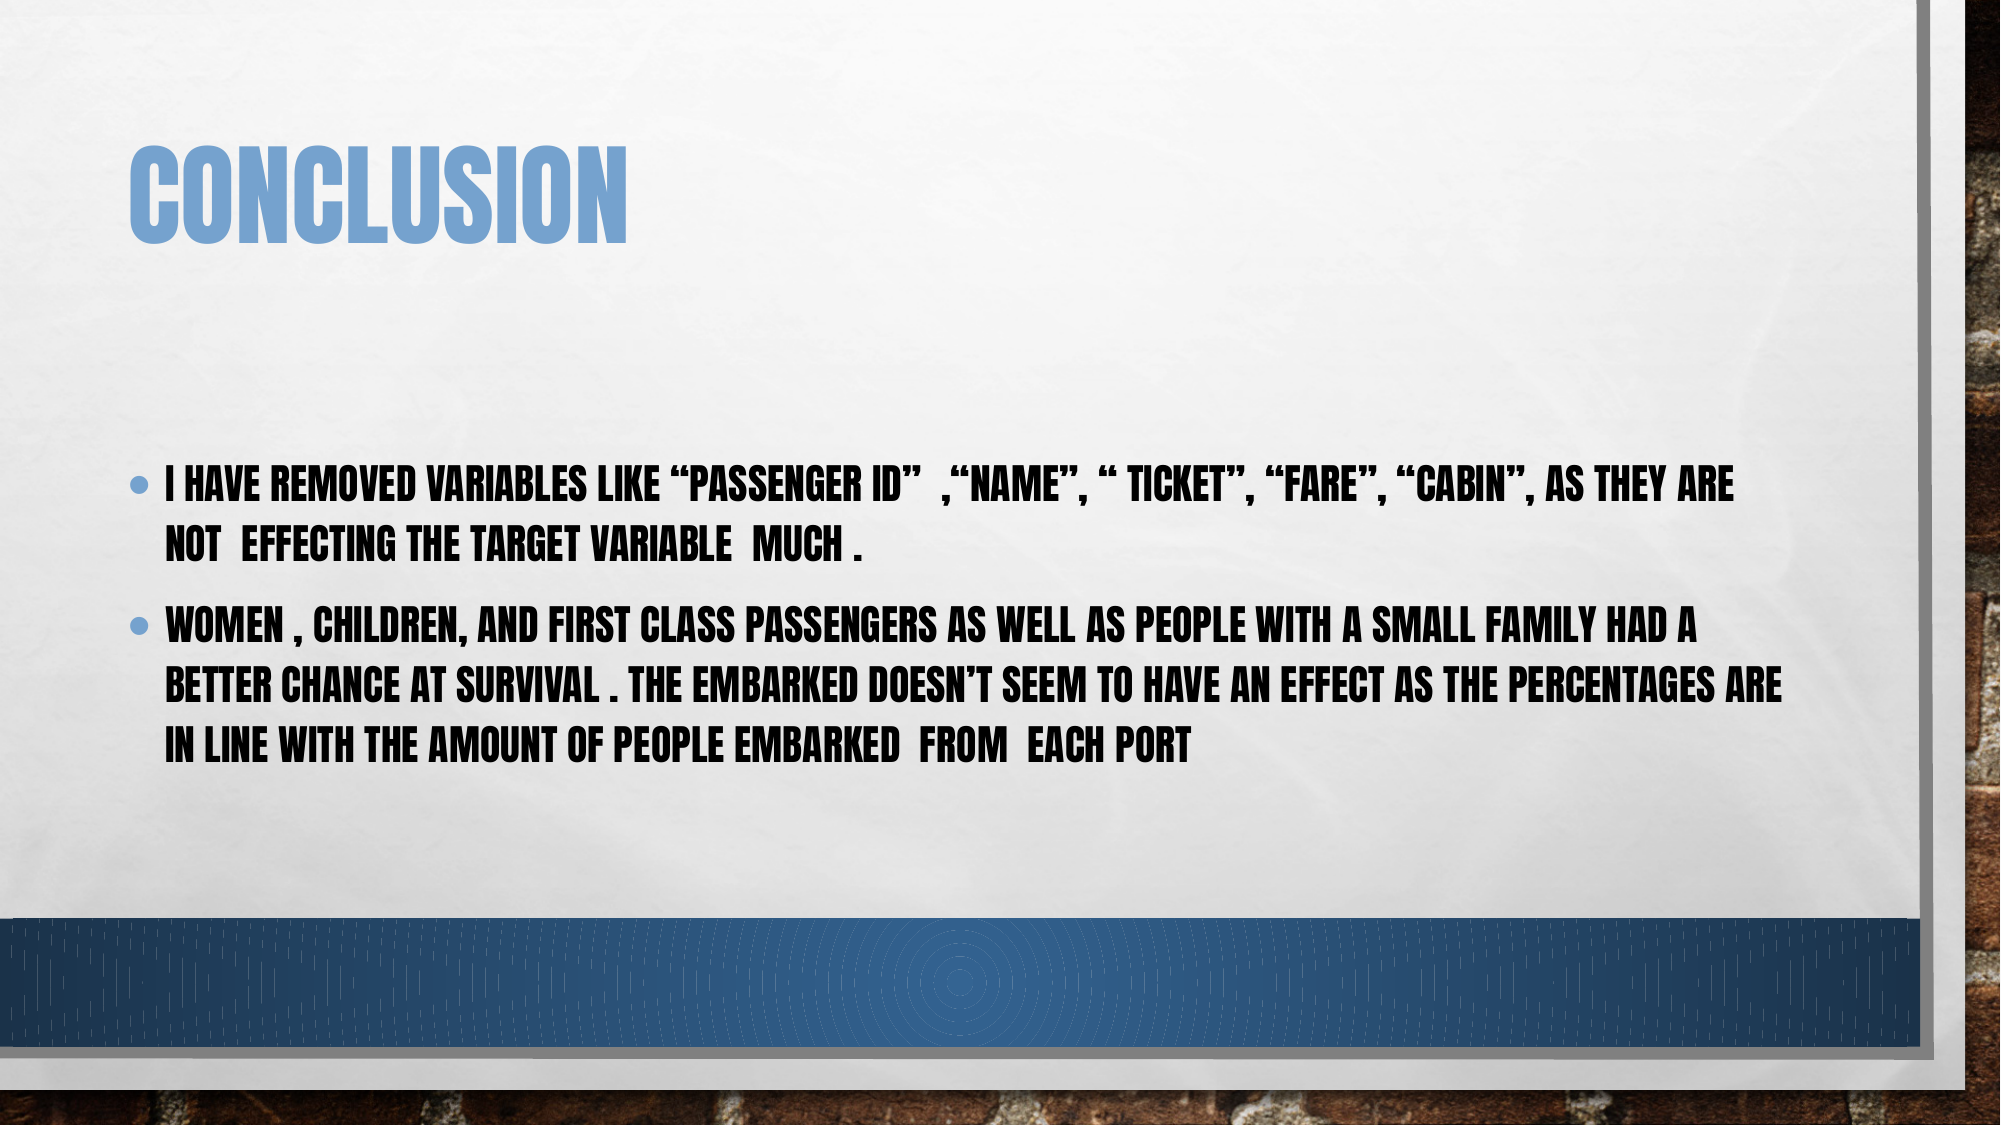

# Conclusion
I have removed variables like “passenger id”  ,“name”, “ Ticket”, “fare”, “cabin”, as they are not  effecting the target variable  much .
Women , children, and first class passengers as well as people with a small family had a better chance at survival . the embarked doesn’t seem to have an effect as the percentages are in line with the amount of people embarked  from  each port